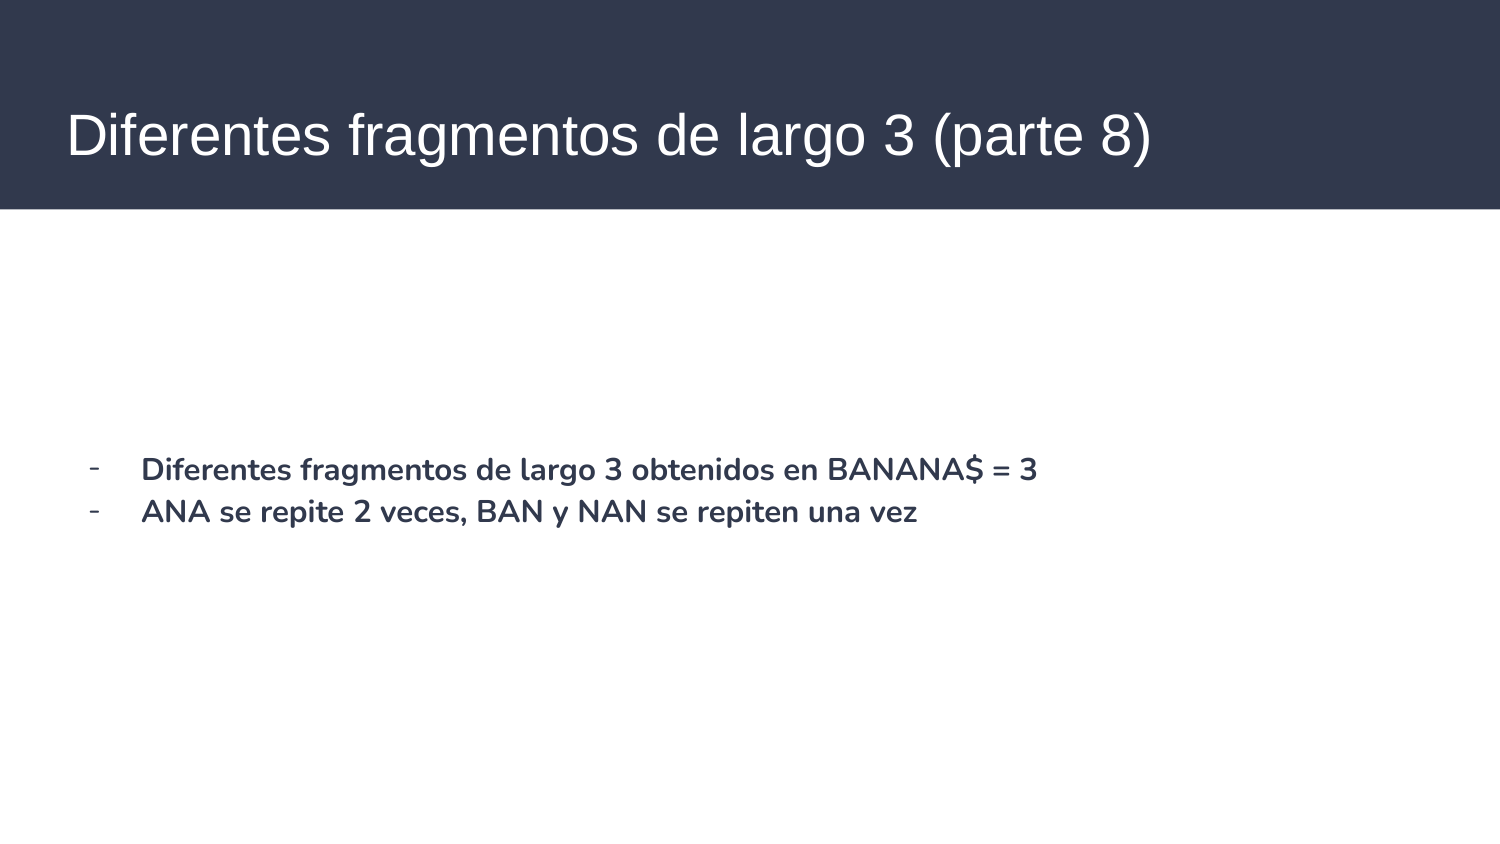

# Diferentes fragmentos de largo 3 (parte 8)
Diferentes fragmentos de largo 3 obtenidos en BANANA$ = 3
ANA se repite 2 veces, BAN y NAN se repiten una vez